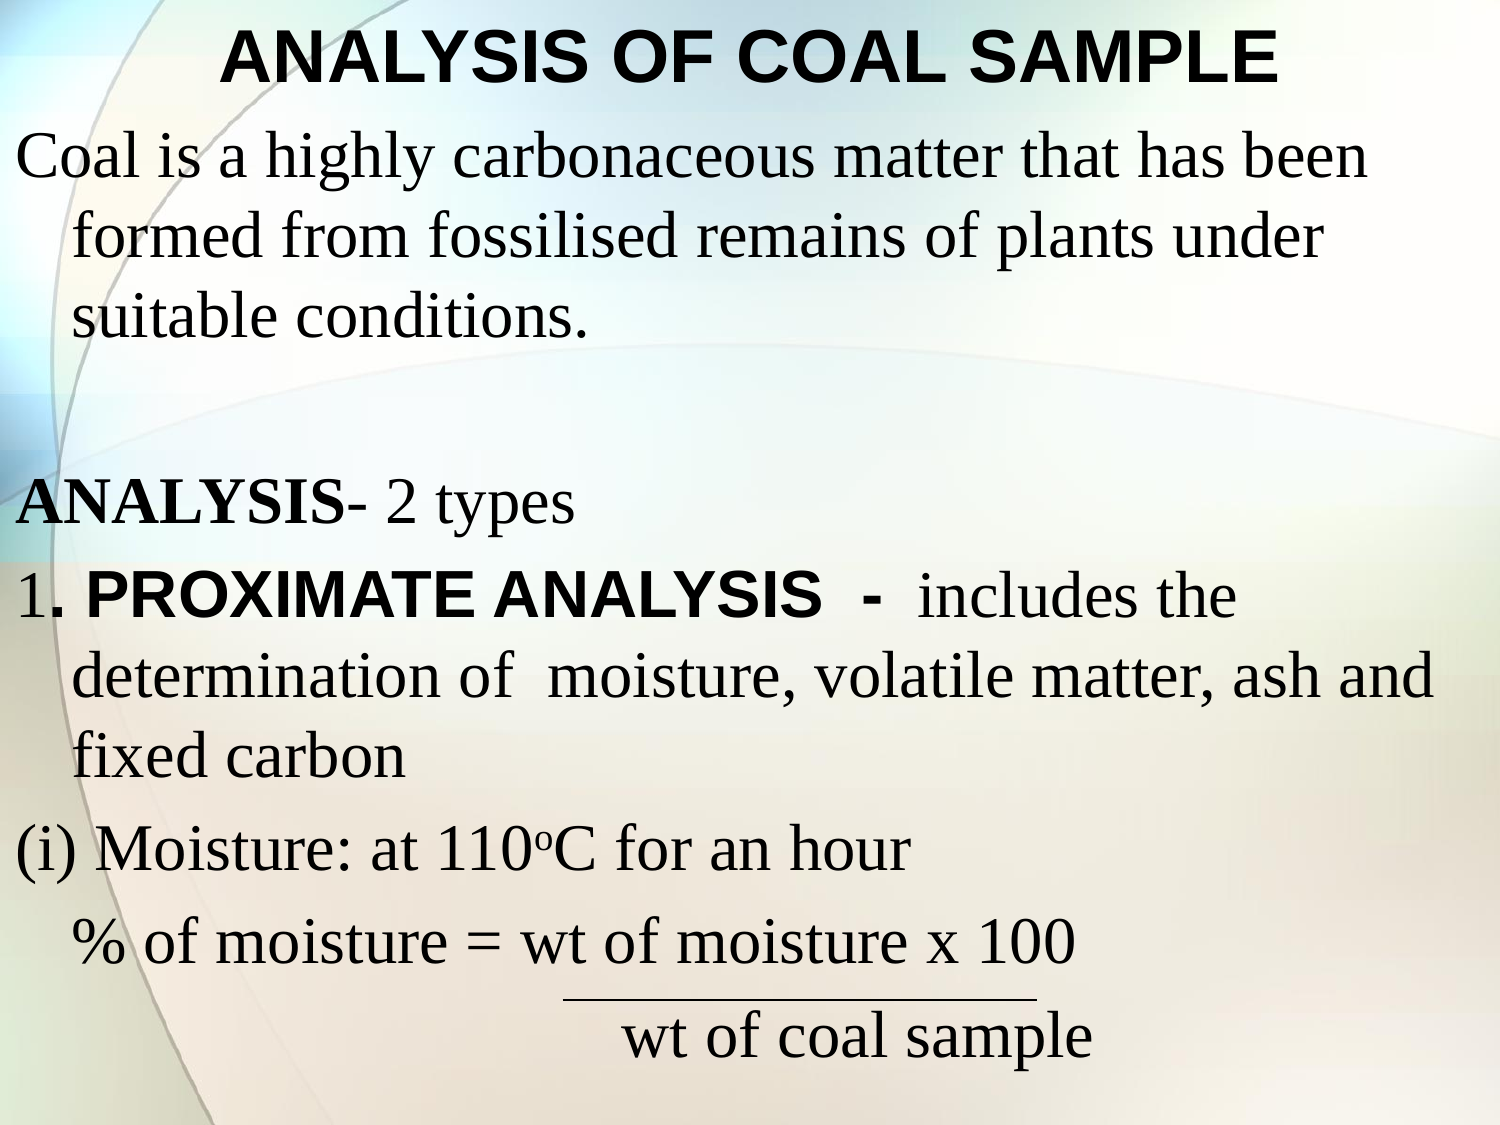

ANALYSIS OF COAL SAMPLE
Coal is a highly carbonaceous matter that has been formed from fossilised remains of plants under suitable conditions.

ANALYSIS- 2 types
1. PROXIMATE ANALYSIS  -  includes the determination of  moisture, volatile matter, ash and fixed carbon
 Moisture: at 110oC for an hour
  	% of moisture = wt of moisture x 100
				      wt of coal sample